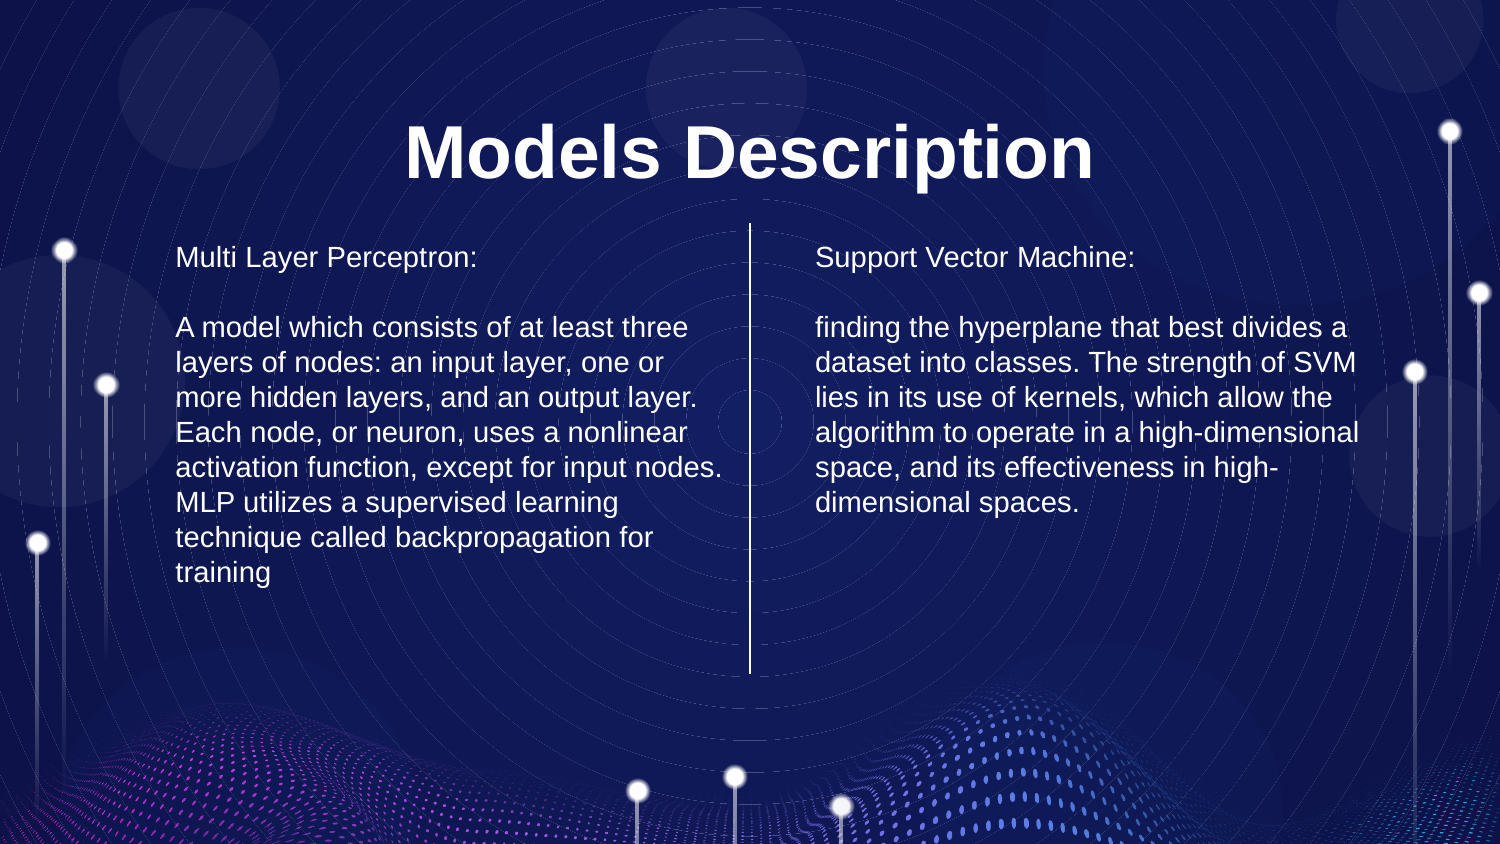

# Models Description
Multi Layer Perceptron:

A model which consists of at least three layers of nodes: an input layer, one or more hidden layers, and an output layer. Each node, or neuron, uses a nonlinear activation function, except for input nodes. MLP utilizes a supervised learning technique called backpropagation for training
Support Vector Machine:

finding the hyperplane that best divides a dataset into classes. The strength of SVM lies in its use of kernels, which allow the algorithm to operate in a high-dimensional space, and its effectiveness in high-dimensional spaces.